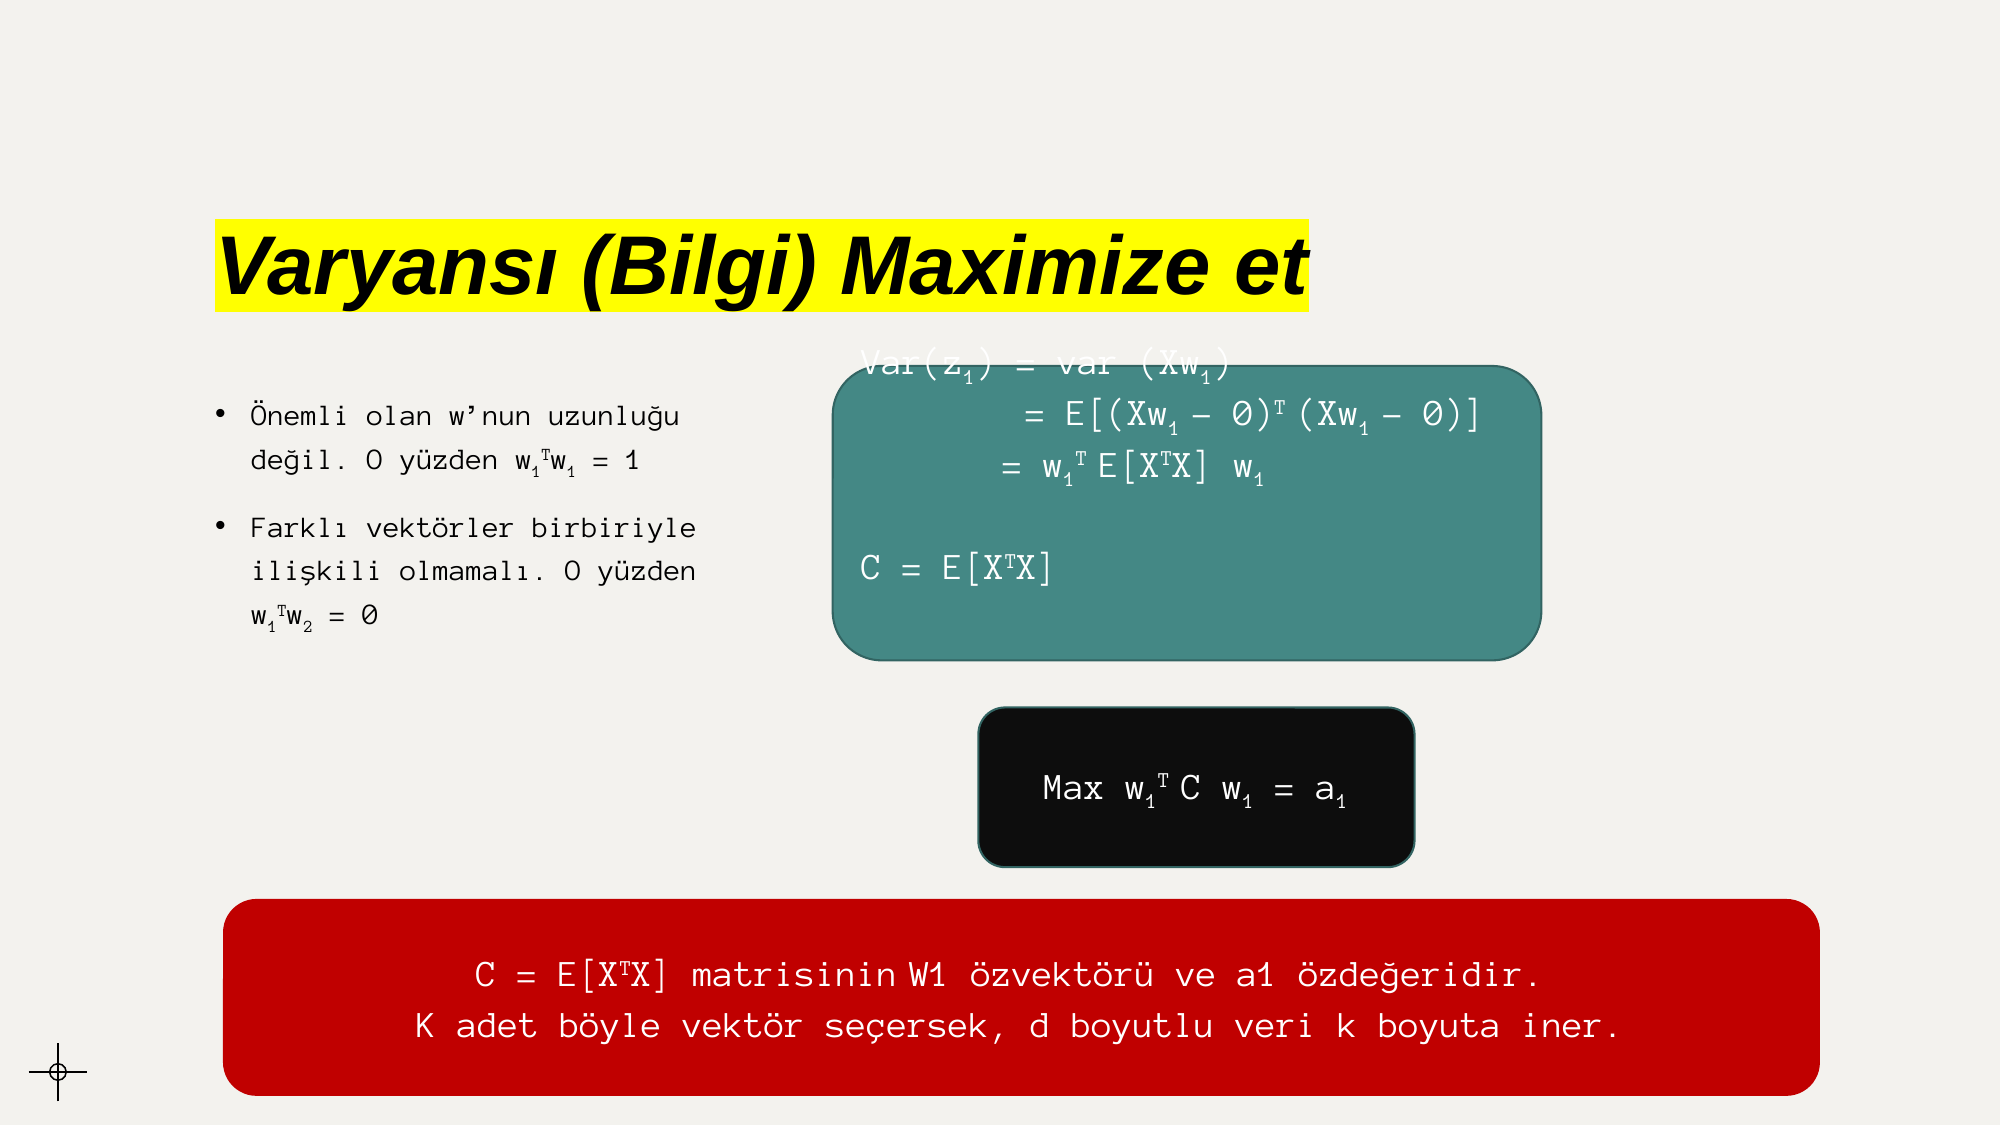

# Varyansı (Bilgi) Maximize et
Var(z1) = var (Xw1)
        = E[(Xw1 - 0)T (Xw1 - 0)]
            = w1T E[XTX] w1

C = E[XTX]

Önemli olan w’nun uzunluğu değil. O yüzden w1Tw1 = 1
Farklı vektörler birbiriyle ilişkili olmamalı. O yüzden w1Tw2 = 0

Max w1T C w1 = a1
C = E[XTX] matrisinin W1 özvektörü ve a1 özdeğeridir.
K adet böyle vektör seçersek, d boyutlu veri k boyuta iner.